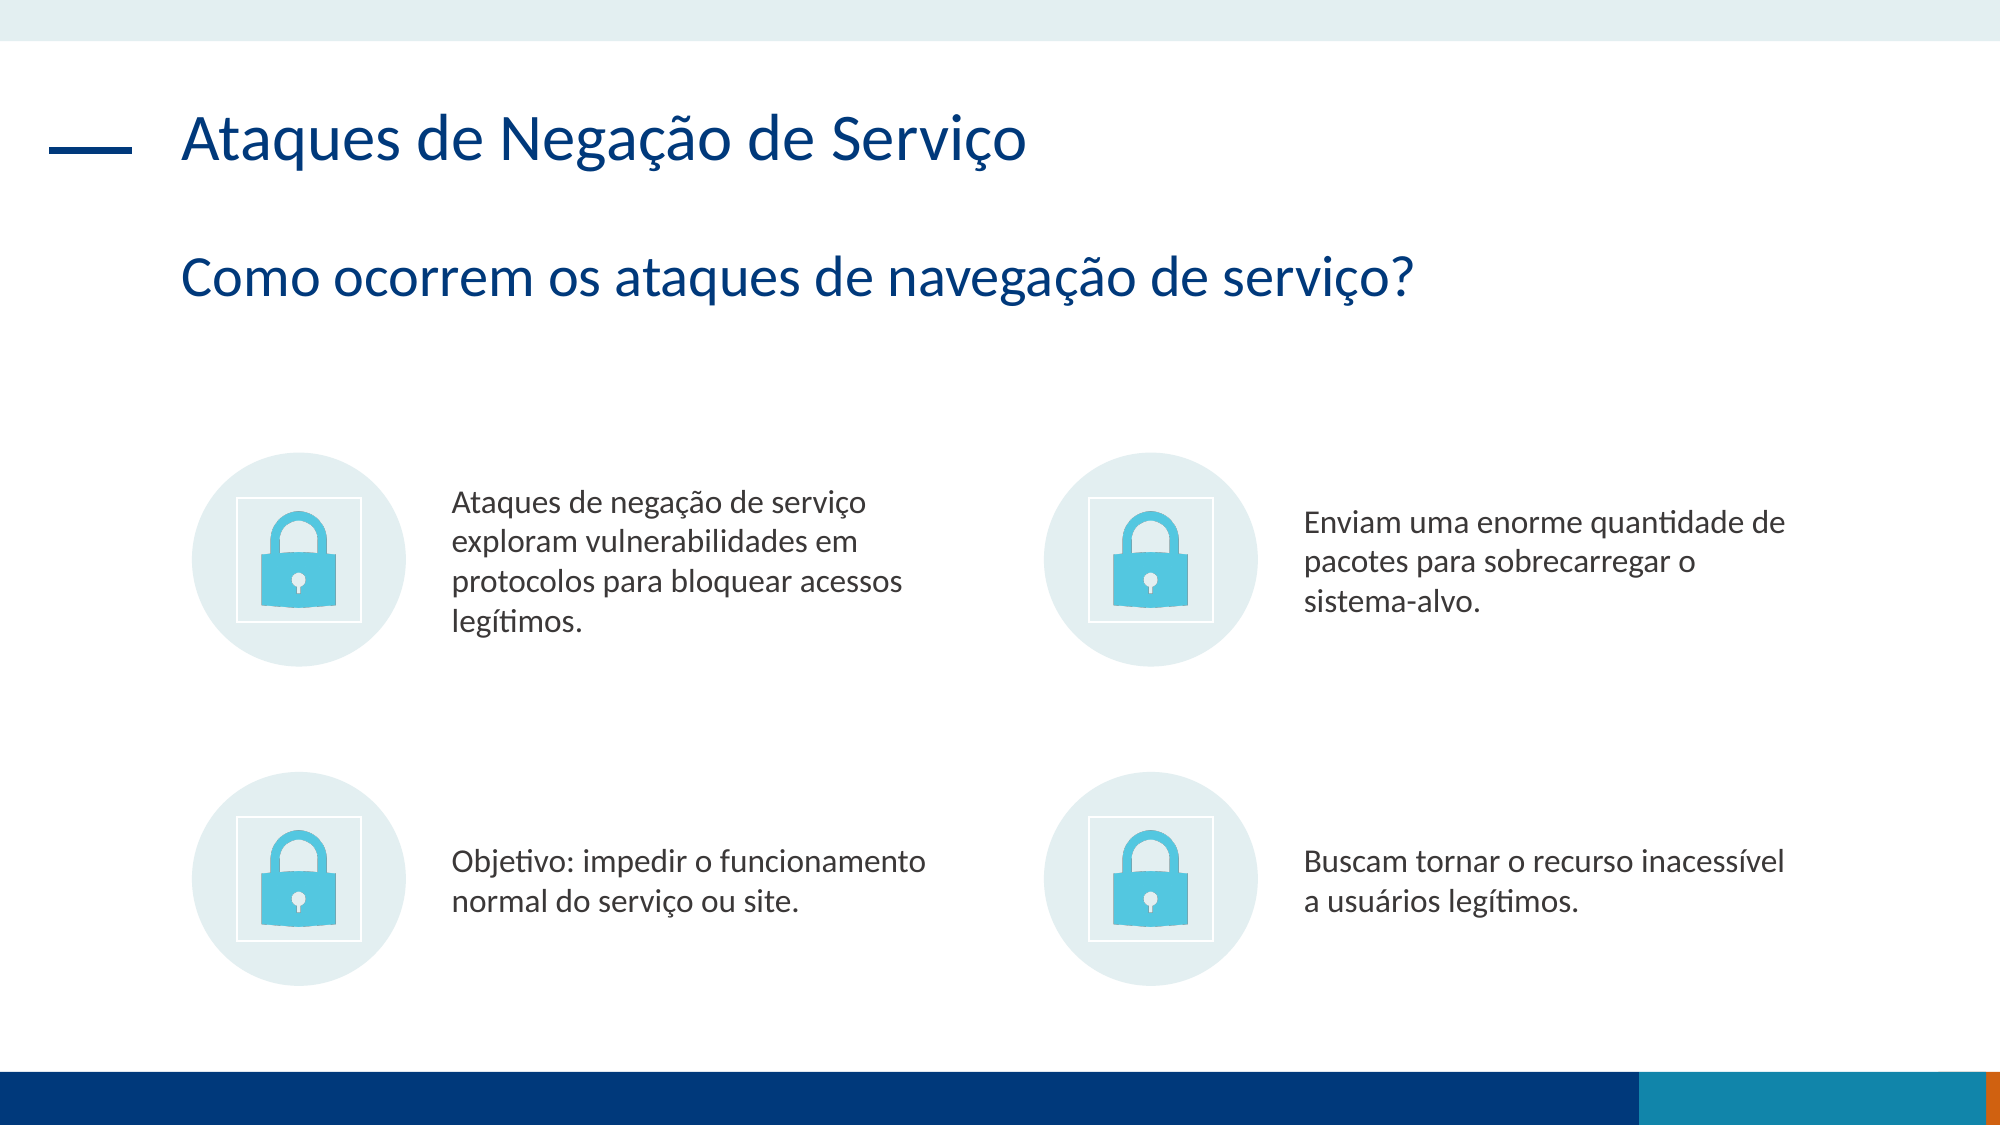

Ataques de Negação de Serviço

Como ocorrem os ataques de navegação de serviço?

Ataques de negação de serviço exploram vulnerabilidades em protocolos para bloquear acessos legítimos.
Enviam uma enorme quantidade de pacotes para sobrecarregar o sistema-alvo.
Objetivo: impedir o funcionamento normal do serviço ou site.
Buscam tornar o recurso inacessível a usuários legítimos.